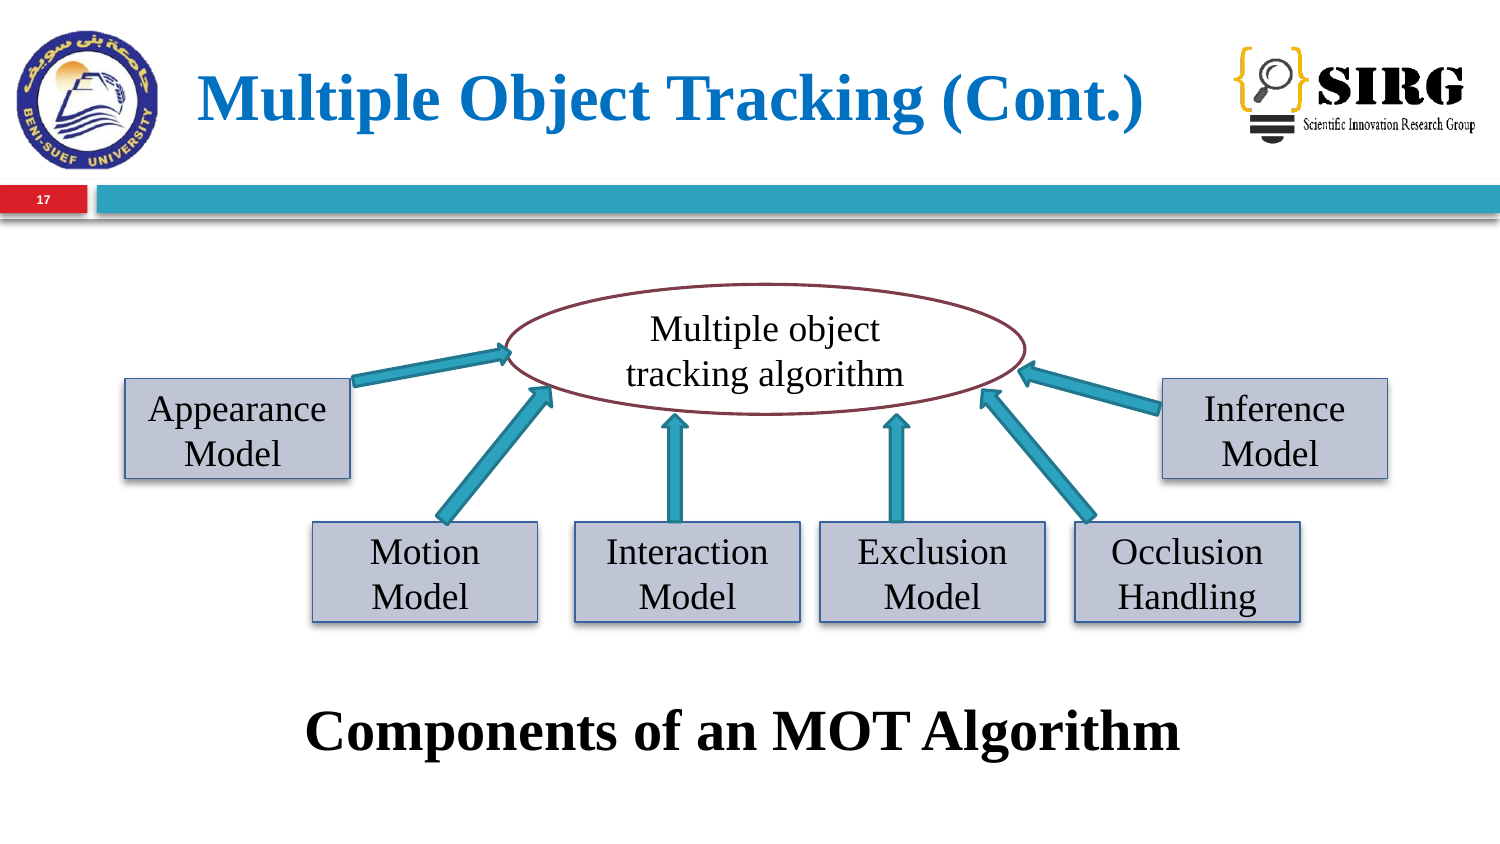

Multiple Object Tracking (Cont.)
17
Multiple object tracking algorithm

Appearance Model
Inference Model

Motion Model
Interaction Model
Exclusion Model
Occlusion Handling
Components of an MOT Algorithm